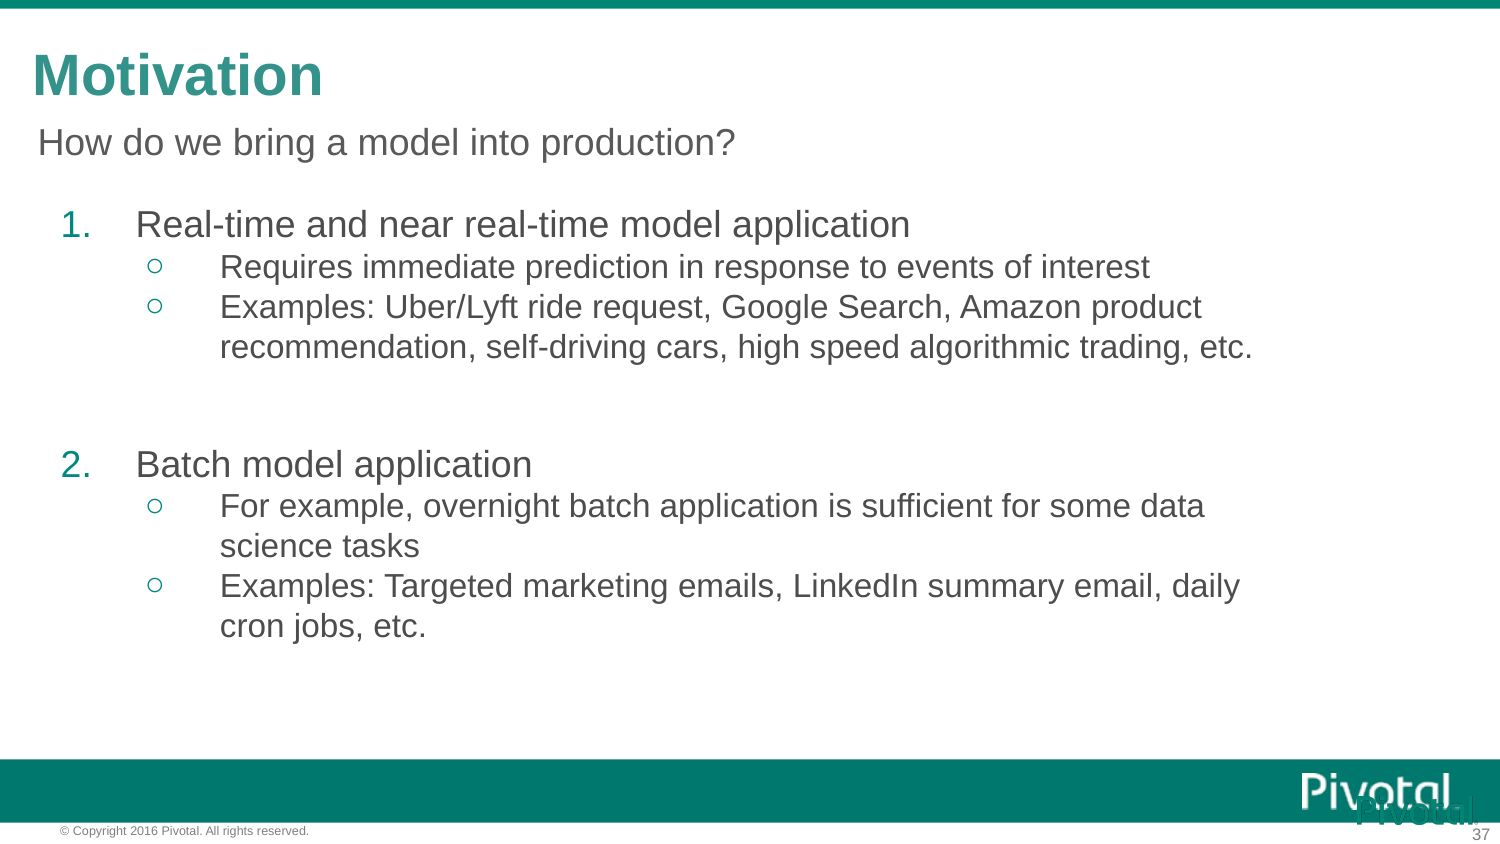

# Motivation
How do we bring a model into production?
Real-time and near real-time model application
Requires immediate prediction in response to events of interest
Examples: Uber/Lyft ride request, Google Search, Amazon product recommendation, self-driving cars, high speed algorithmic trading, etc.

Batch model application
For example, overnight batch application is sufficient for some data science tasks
Examples: Targeted marketing emails, LinkedIn summary email, daily cron jobs, etc.